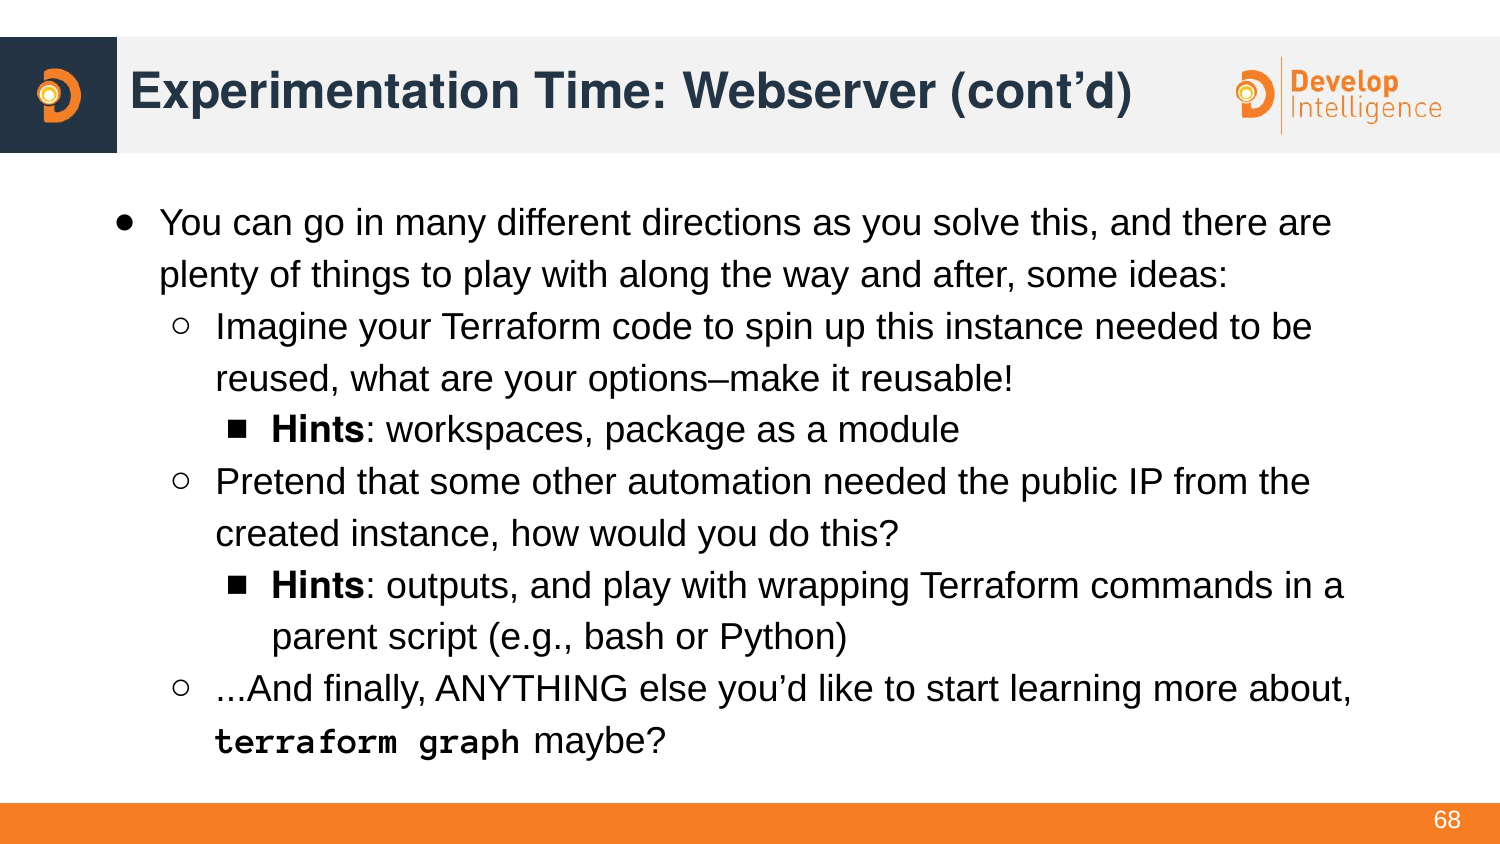

# Experimentation Time: Webserver (cont’d)
You can go in many different directions as you solve this, and there are plenty of things to play with along the way and after, some ideas:
Imagine your Terraform code to spin up this instance needed to be reused, what are your options–make it reusable!
Hints: workspaces, package as a module
Pretend that some other automation needed the public IP from the created instance, how would you do this?
Hints: outputs, and play with wrapping Terraform commands in a parent script (e.g., bash or Python)
...And finally, ANYTHING else you’d like to start learning more about, terraform graph maybe?

68